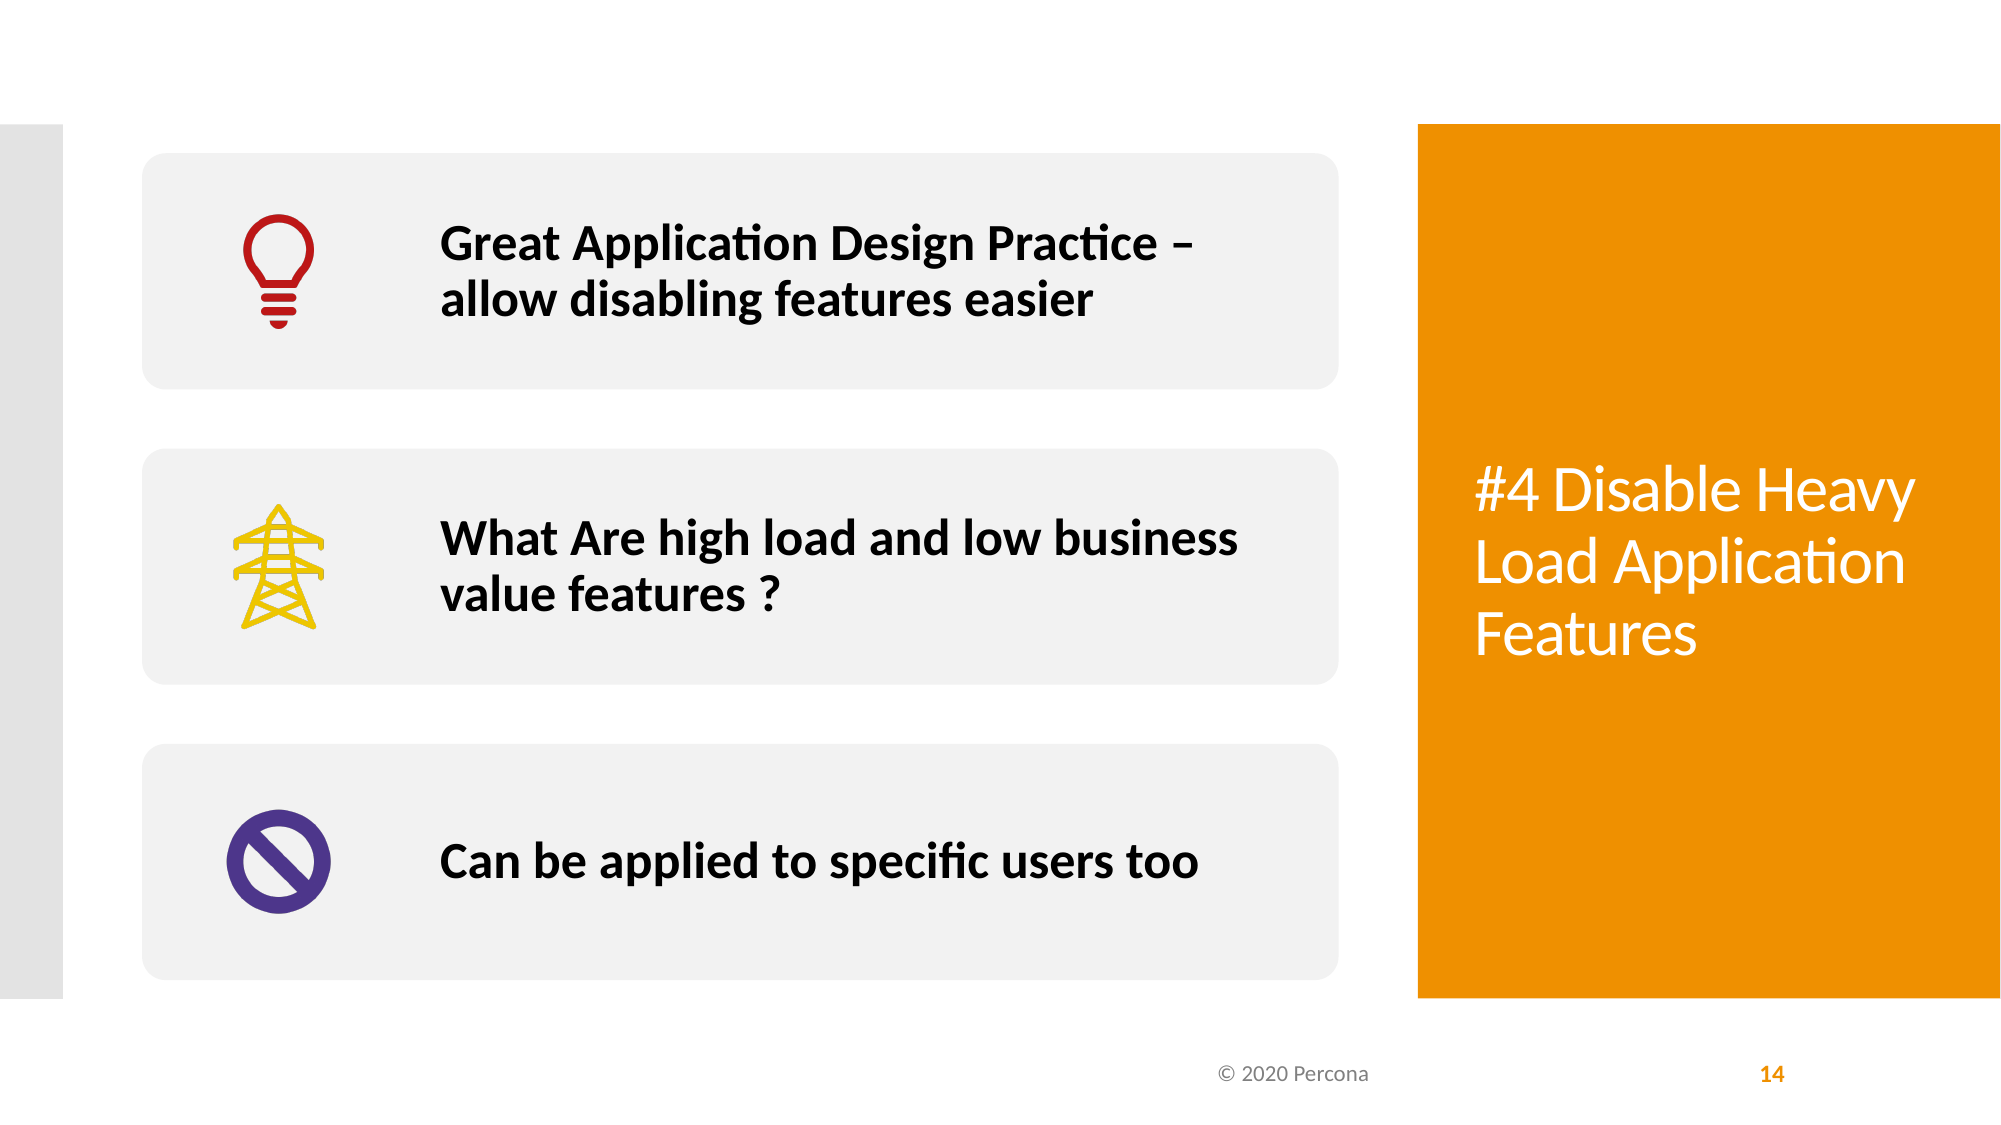

Great Application Design Practice – allow disabling features easier
What Are high load and low business value features ?
Can be applied to specific users too
# #4 Disable Heavy Load Application Features
© 2020 Percona
14